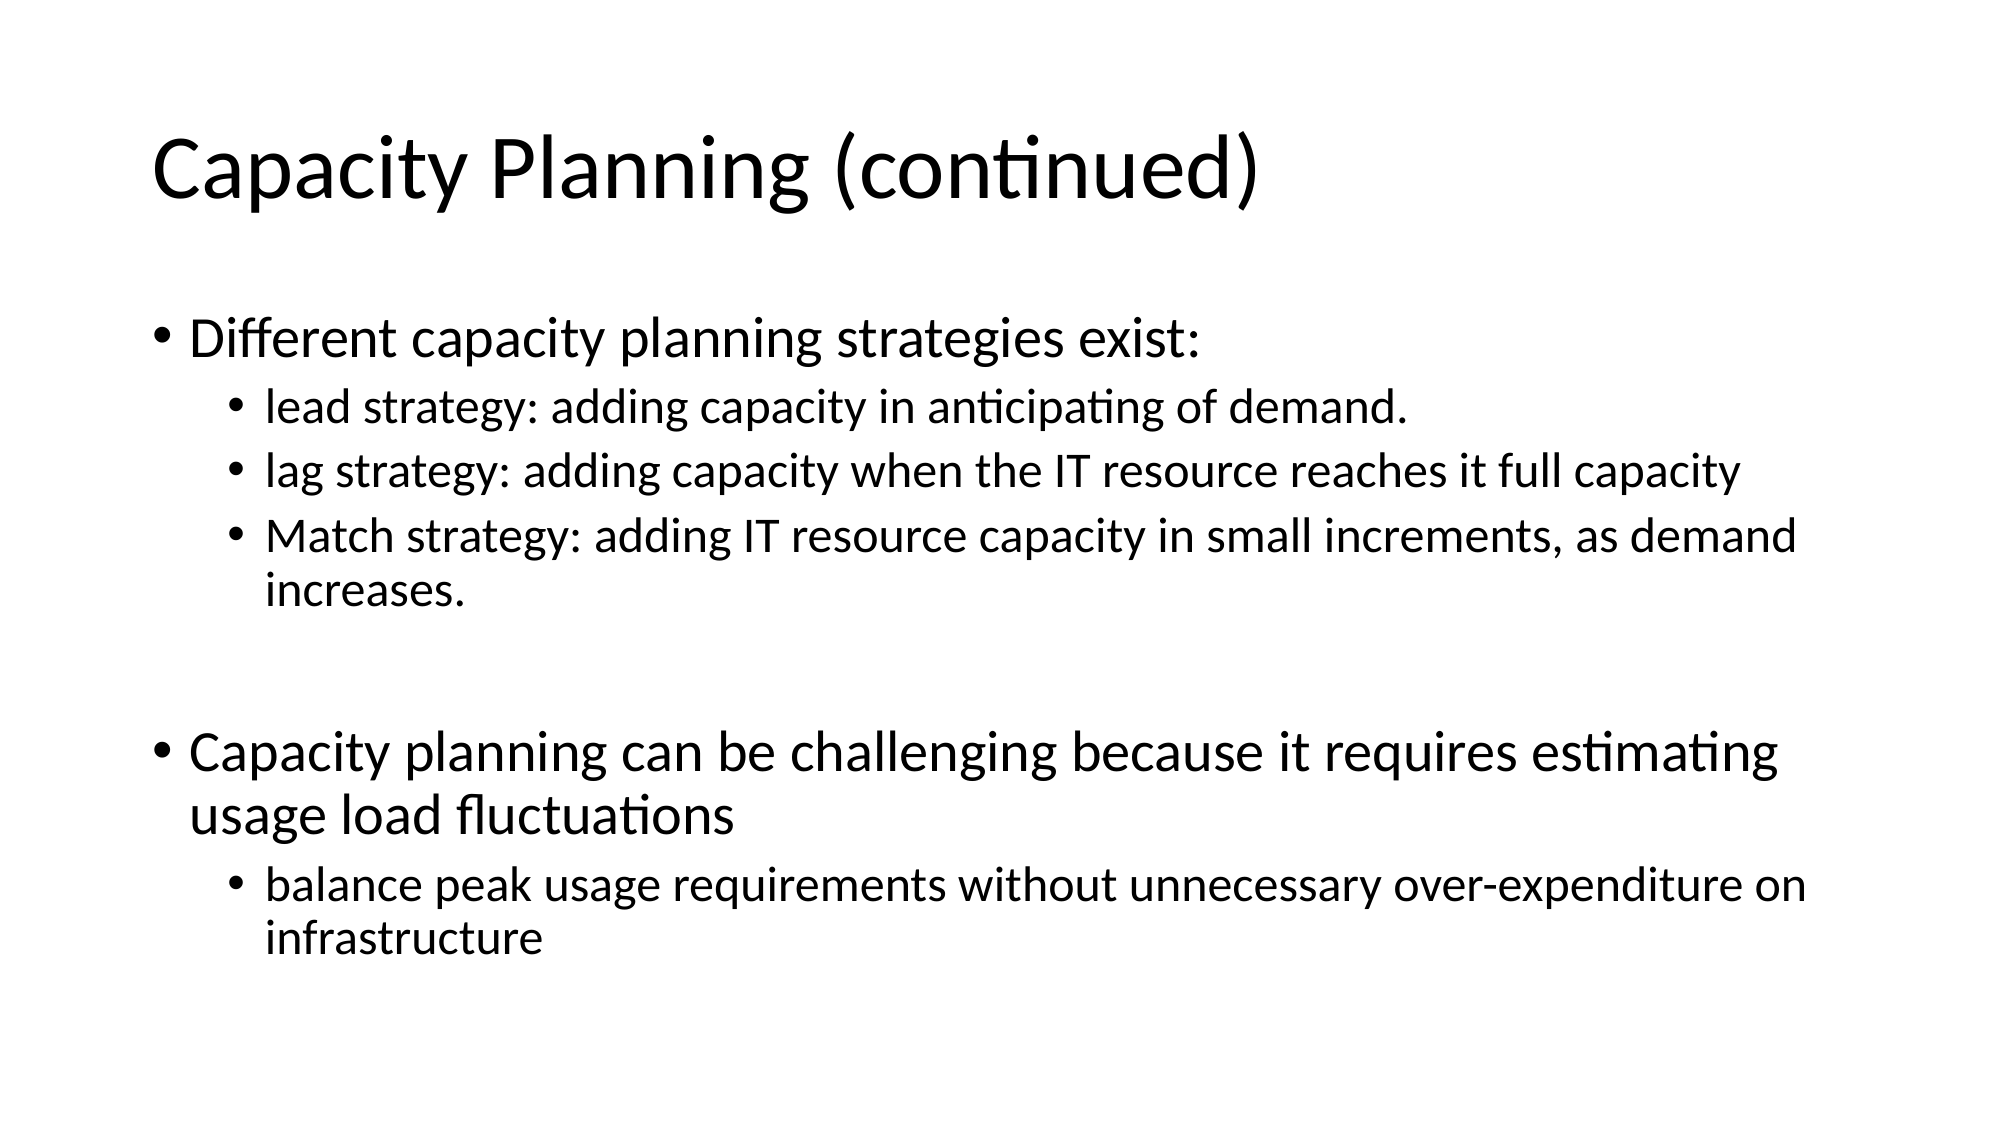

# Capacity Planning (continued)
Different capacity planning strategies exist:
lead strategy: adding capacity in anticipating of demand.
lag strategy: adding capacity when the IT resource reaches it full capacity
Match strategy: adding IT resource capacity in small increments, as demand increases.

Capacity planning can be challenging because it requires estimating usage load fluctuations
balance peak usage requirements without unnecessary over-expenditure on infrastructure

96